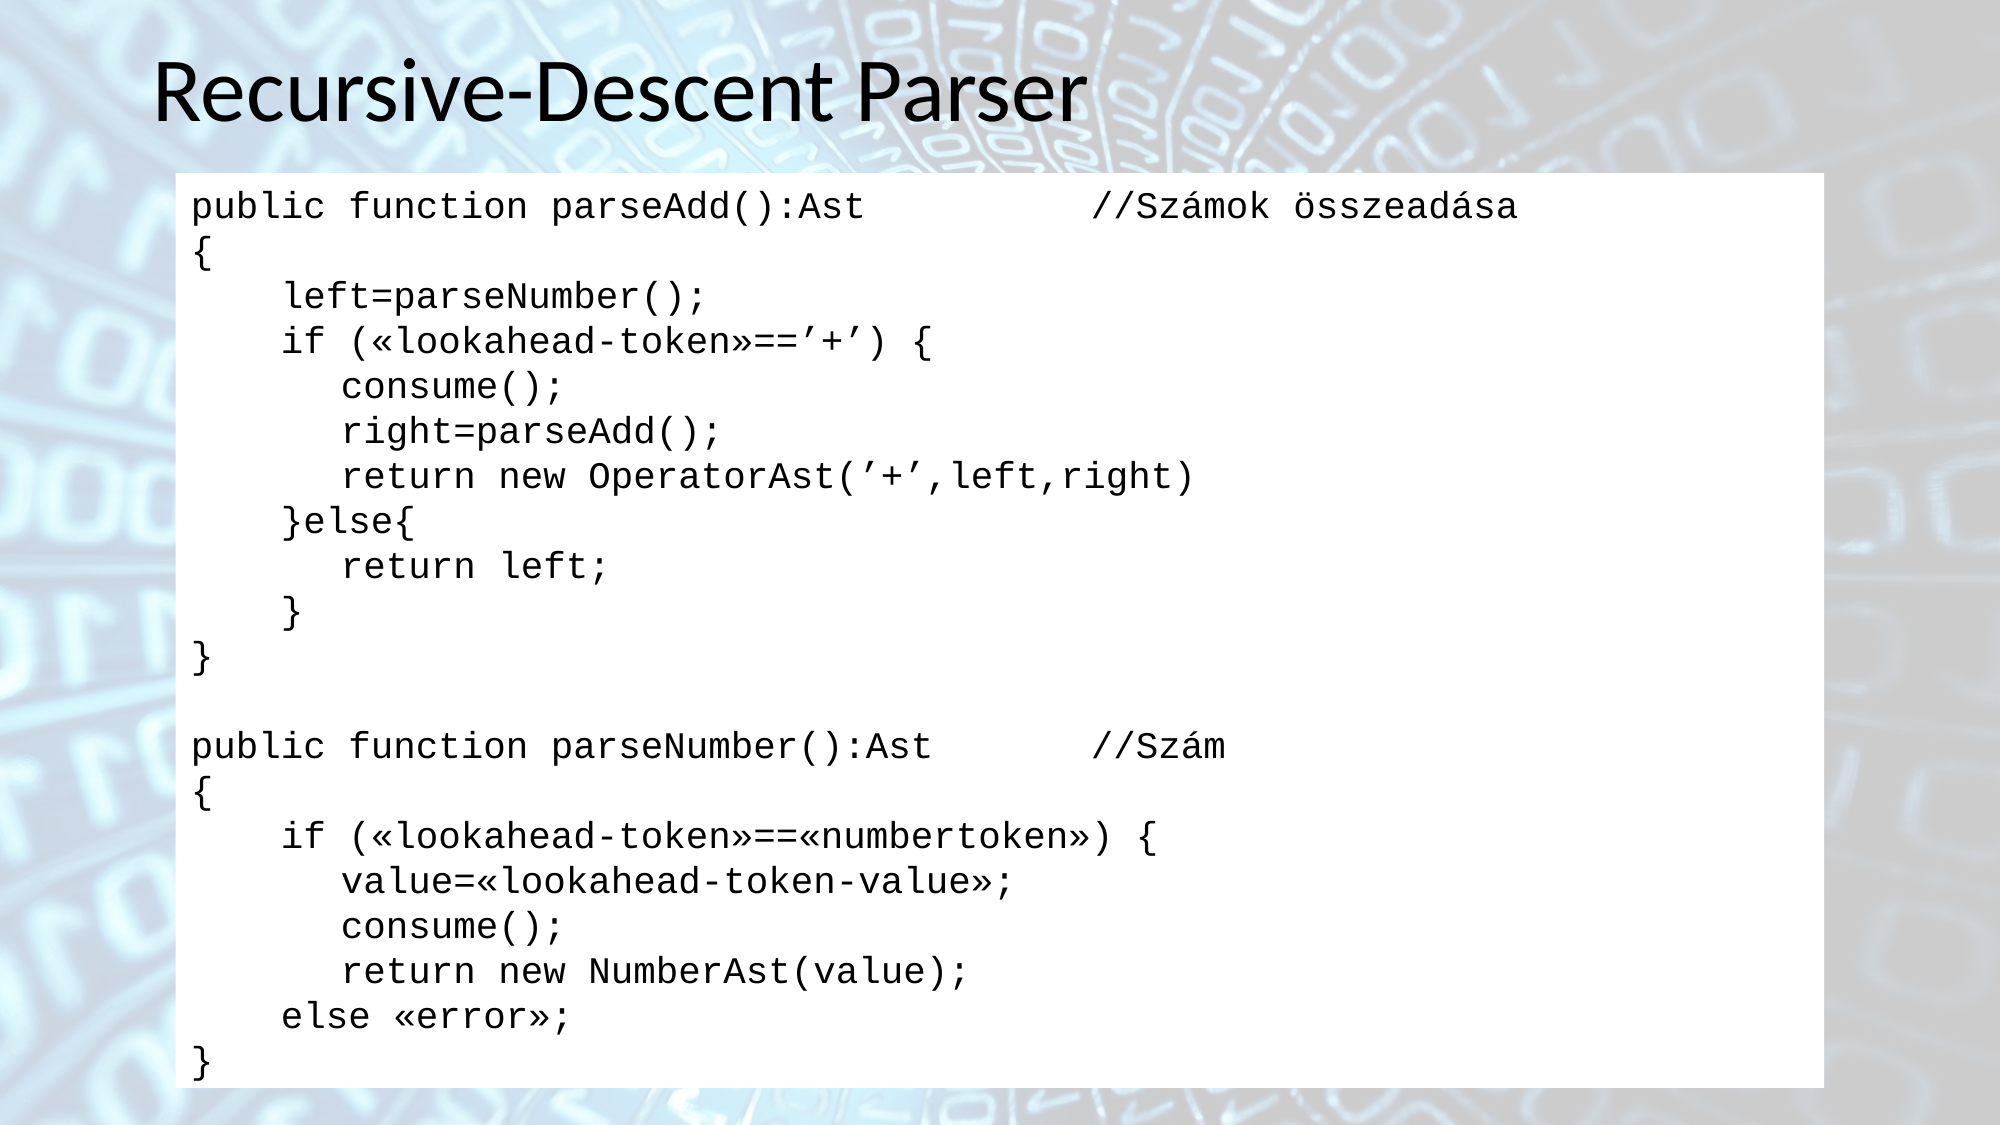

# Recursive-Descent Parser
public function parseAdd():Ast		//Számok összeadása
{
    left=parseNumber();
    if («lookahead-token»==’+’) {
	consume();
	right=parseAdd();
	return new OperatorAst(’+’,left,right)
    }else{
	return left;
    }
}

public function parseNumber():Ast		//Szám
{
    if («lookahead-token»==«numbertoken») {
	value=«lookahead-token-value»;
	consume();
	return new NumberAst(value);
    else «error»;
}